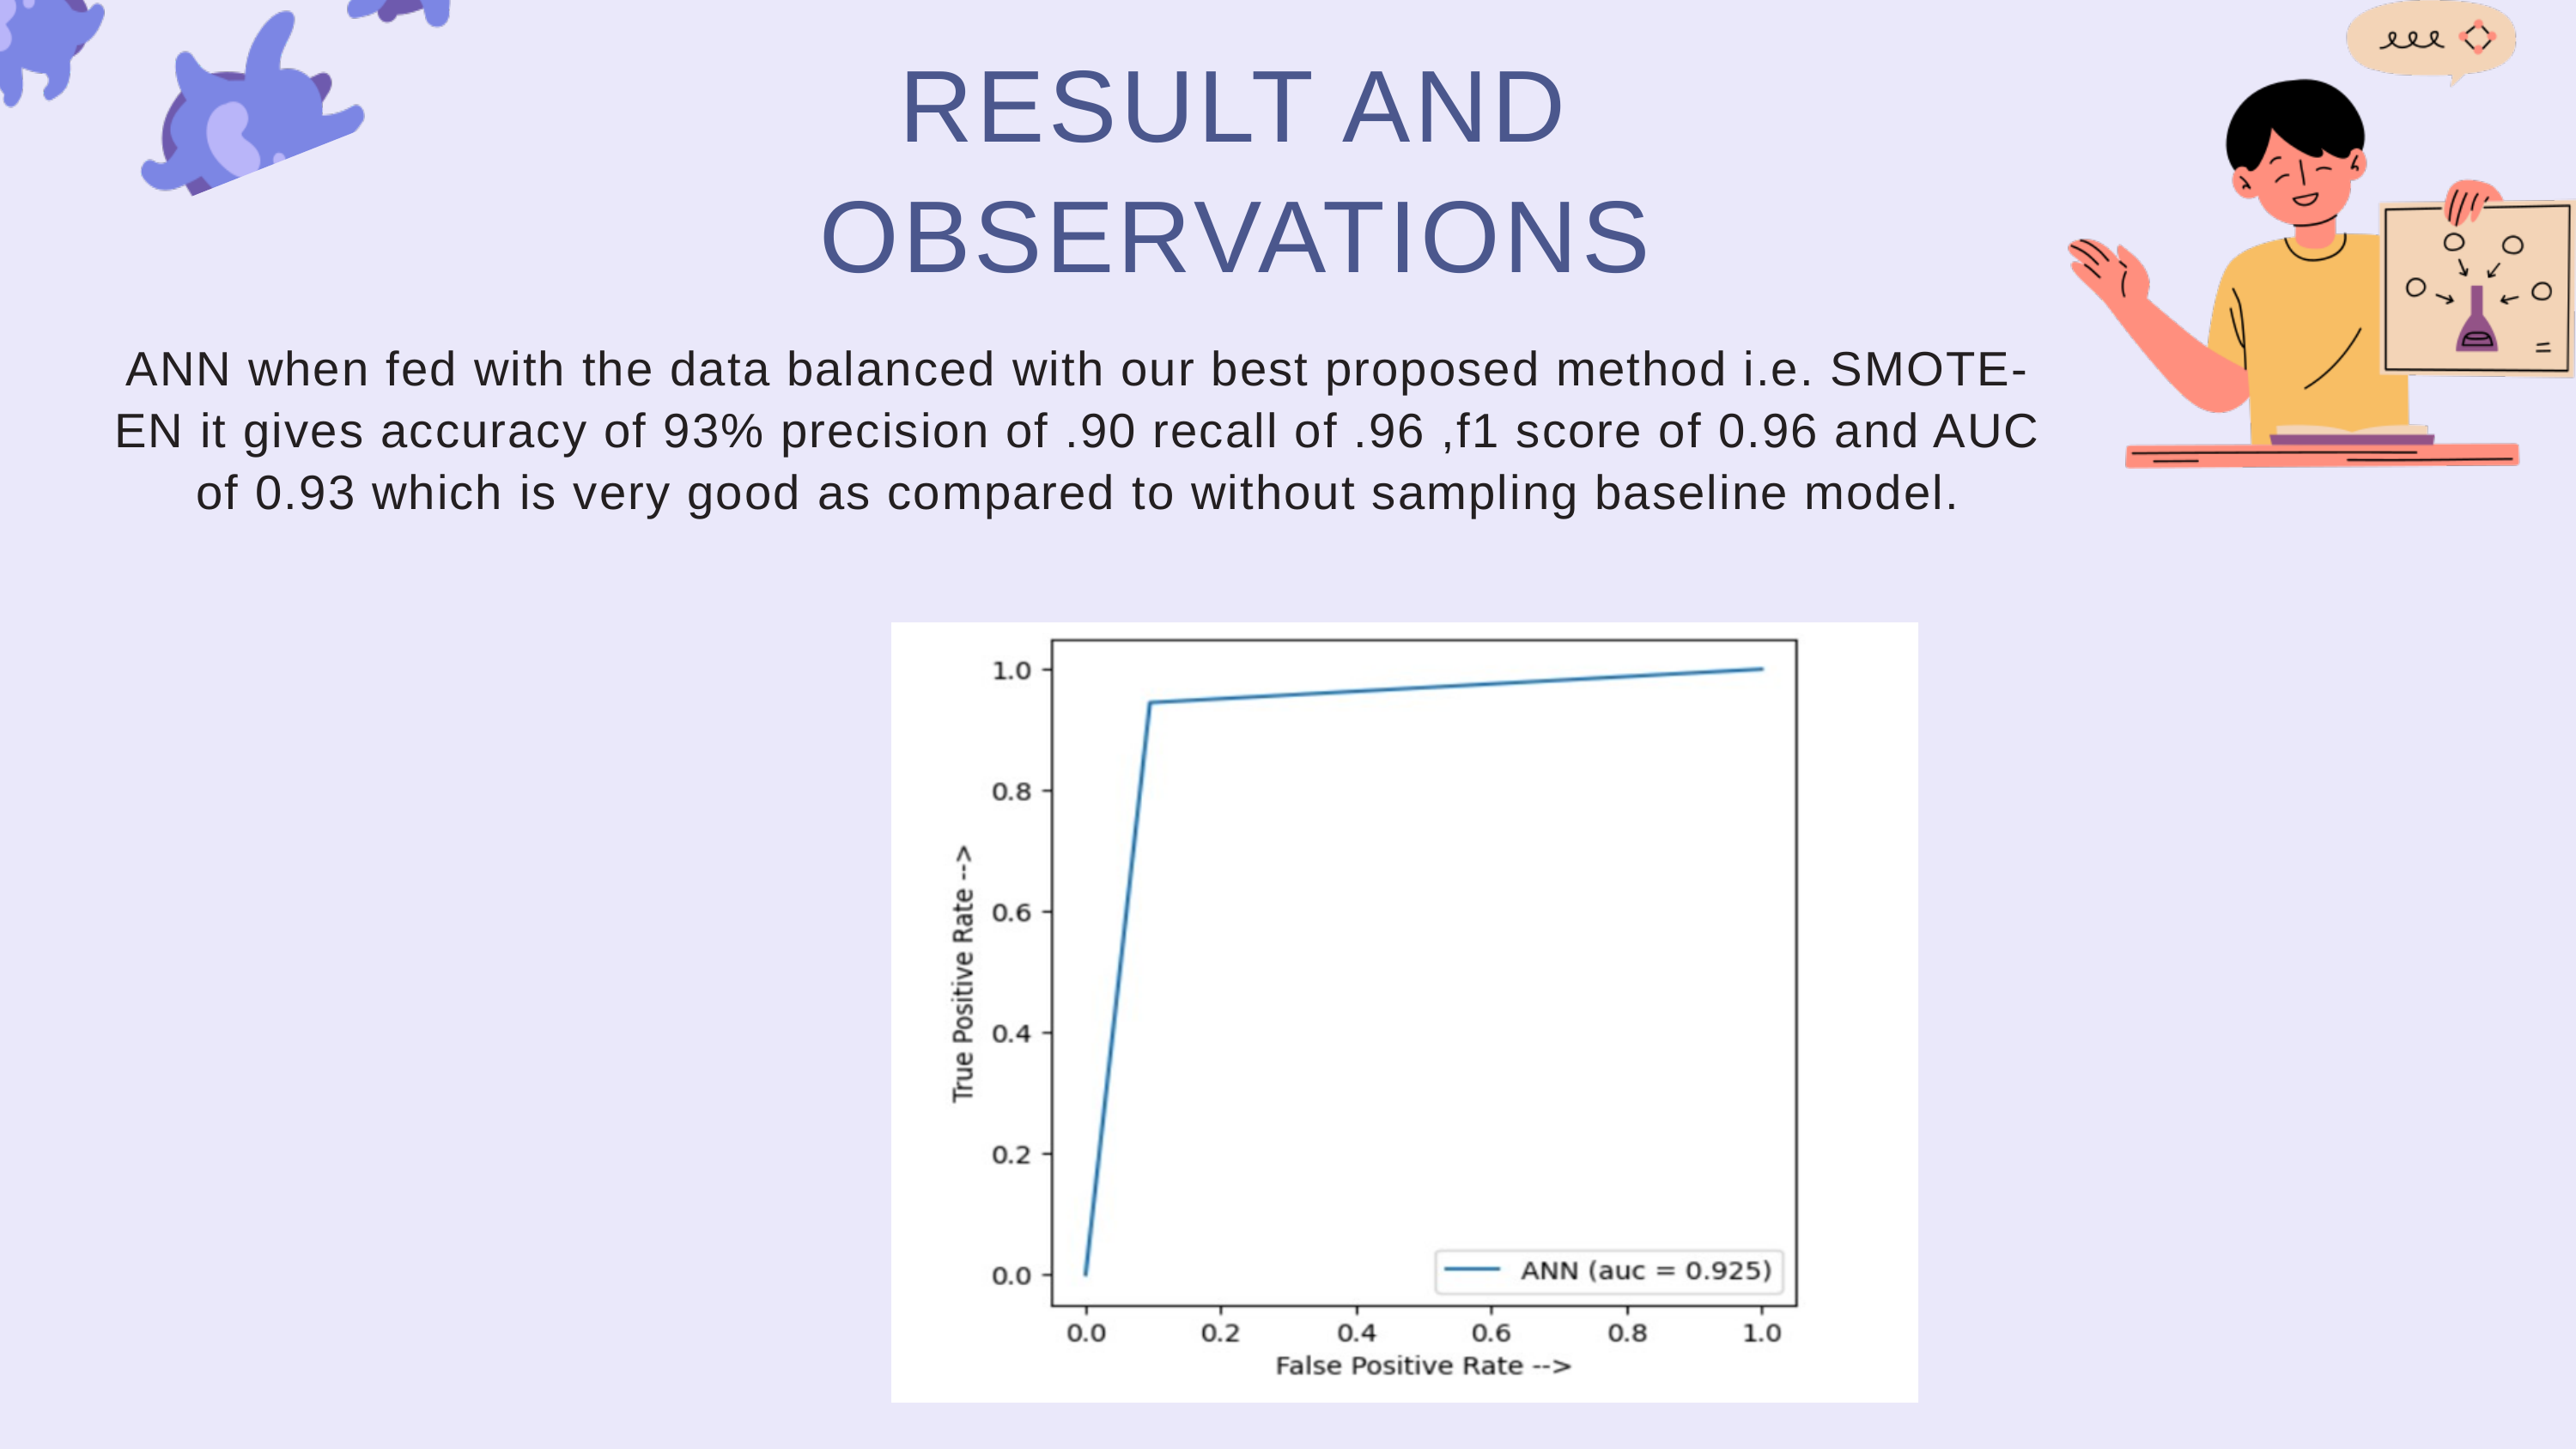

RESULT AND OBSERVATIONS
ANN when fed with the data balanced with our best proposed method i.e. SMOTE-EN it gives accuracy of 93% precision of .90 recall of .96 ,f1 score of 0.96 and AUC of 0.93 which is very good as compared to without sampling baseline model.